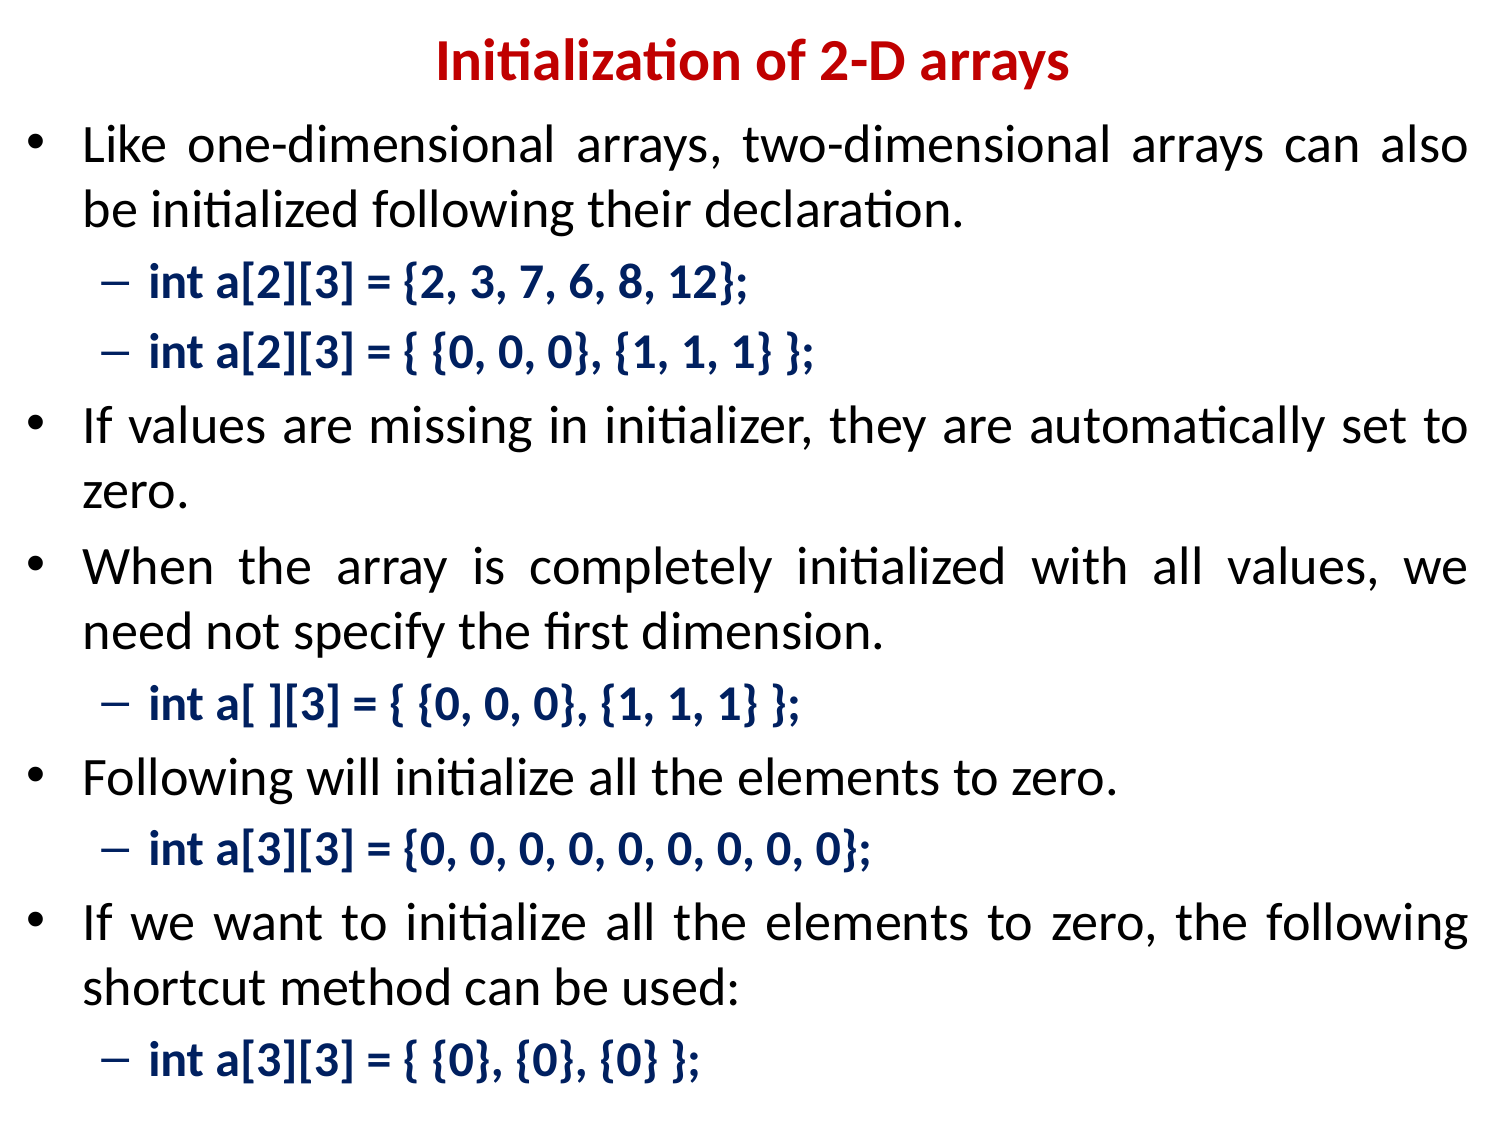

# Initialization of 2-D arrays
Like one-dimensional arrays, two-dimensional arrays can also be initialized following their declaration.
int a[2][3] = {2, 3, 7, 6, 8, 12};
int a[2][3] = { {0, 0, 0}, {1, 1, 1} };
If values are missing in initializer, they are automatically set to zero.
When the array is completely initialized with all values, we need not specify the first dimension.
int a[ ][3] = { {0, 0, 0}, {1, 1, 1} };
Following will initialize all the elements to zero.
int a[3][3] = {0, 0, 0, 0, 0, 0, 0, 0, 0};
If we want to initialize all the elements to zero, the following shortcut method can be used:
int a[3][3] = { {0}, {0}, {0} };